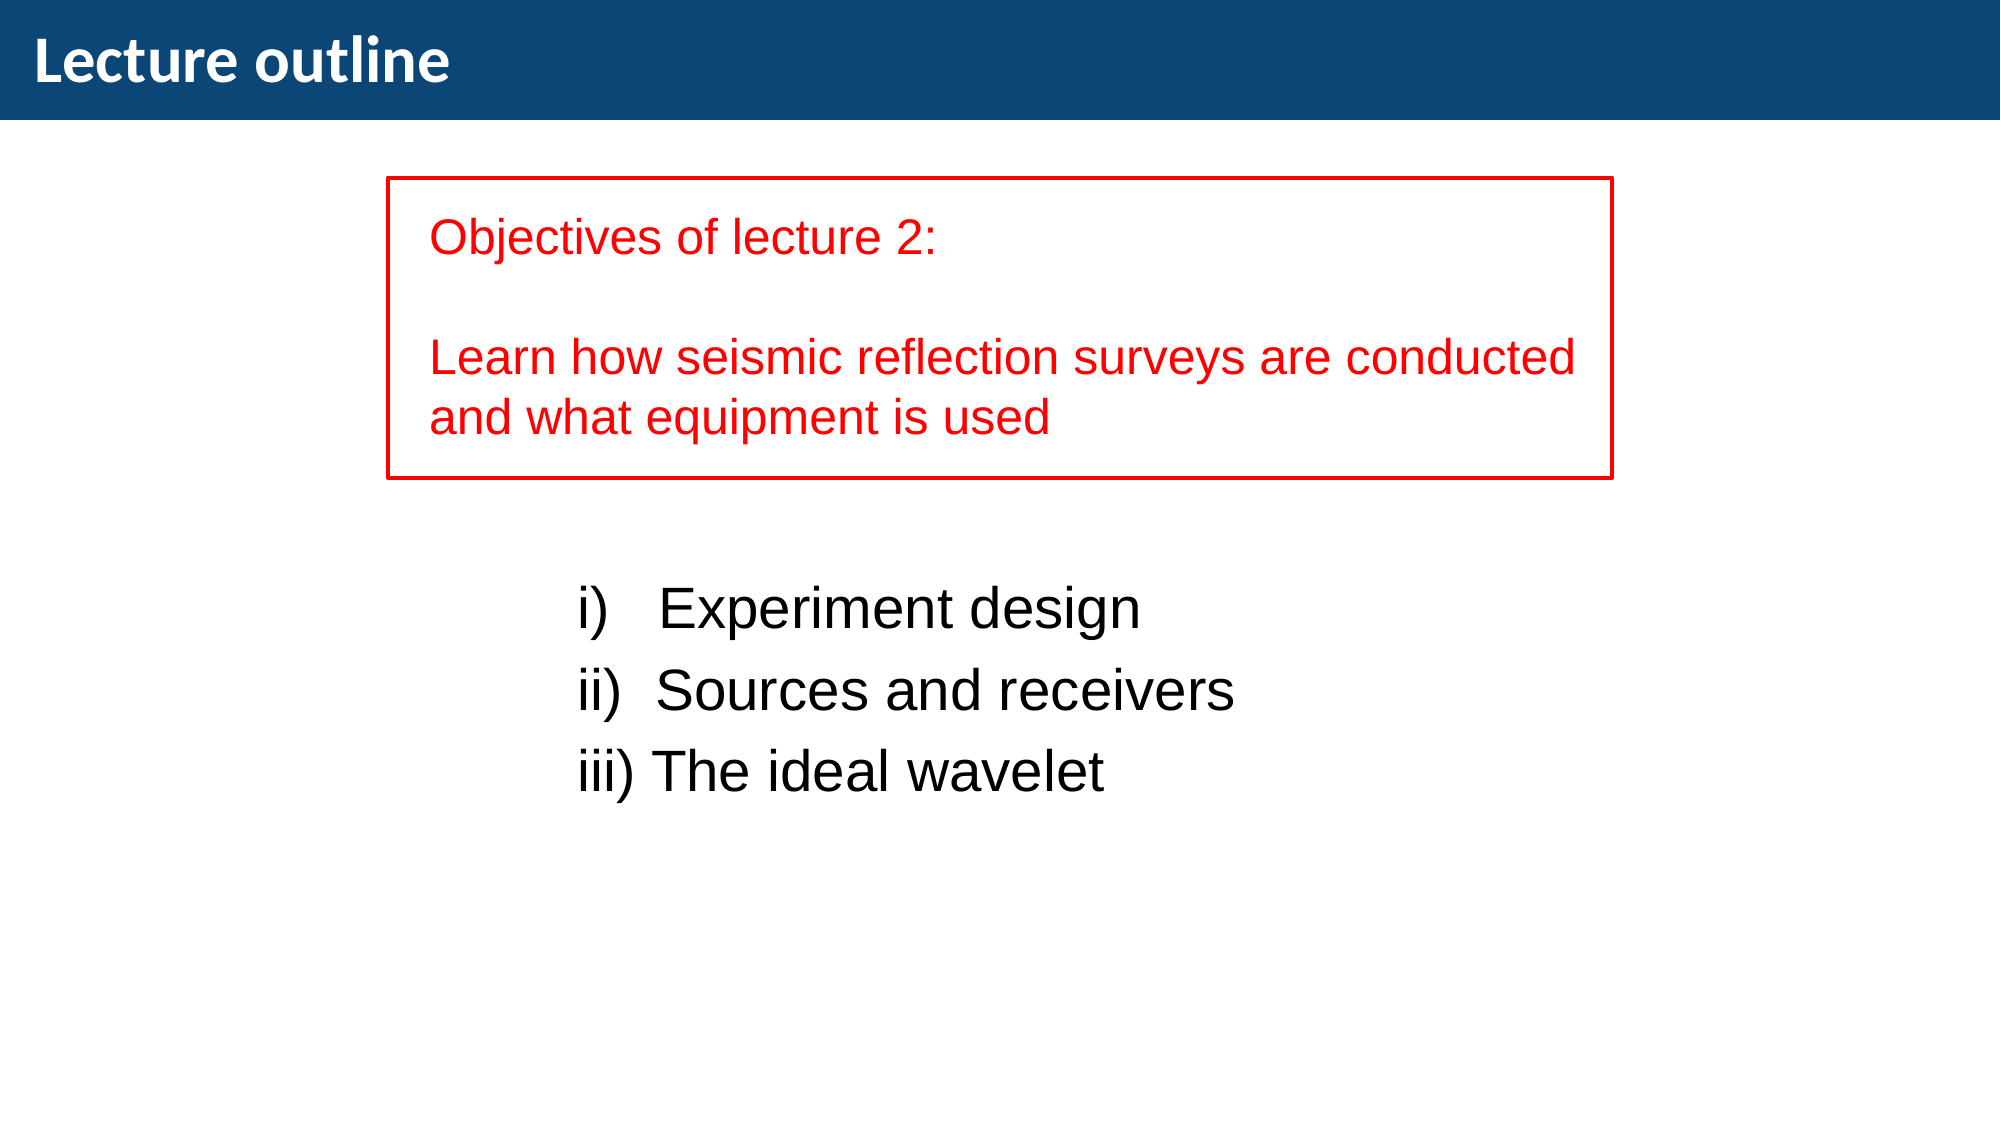

# Lecture outline

Objectives of lecture 2:

Learn how seismic reflection surveys are conducted
and what equipment is used

i)   Experiment design
ii)  Sources and receivers
iii) The ideal wavelet